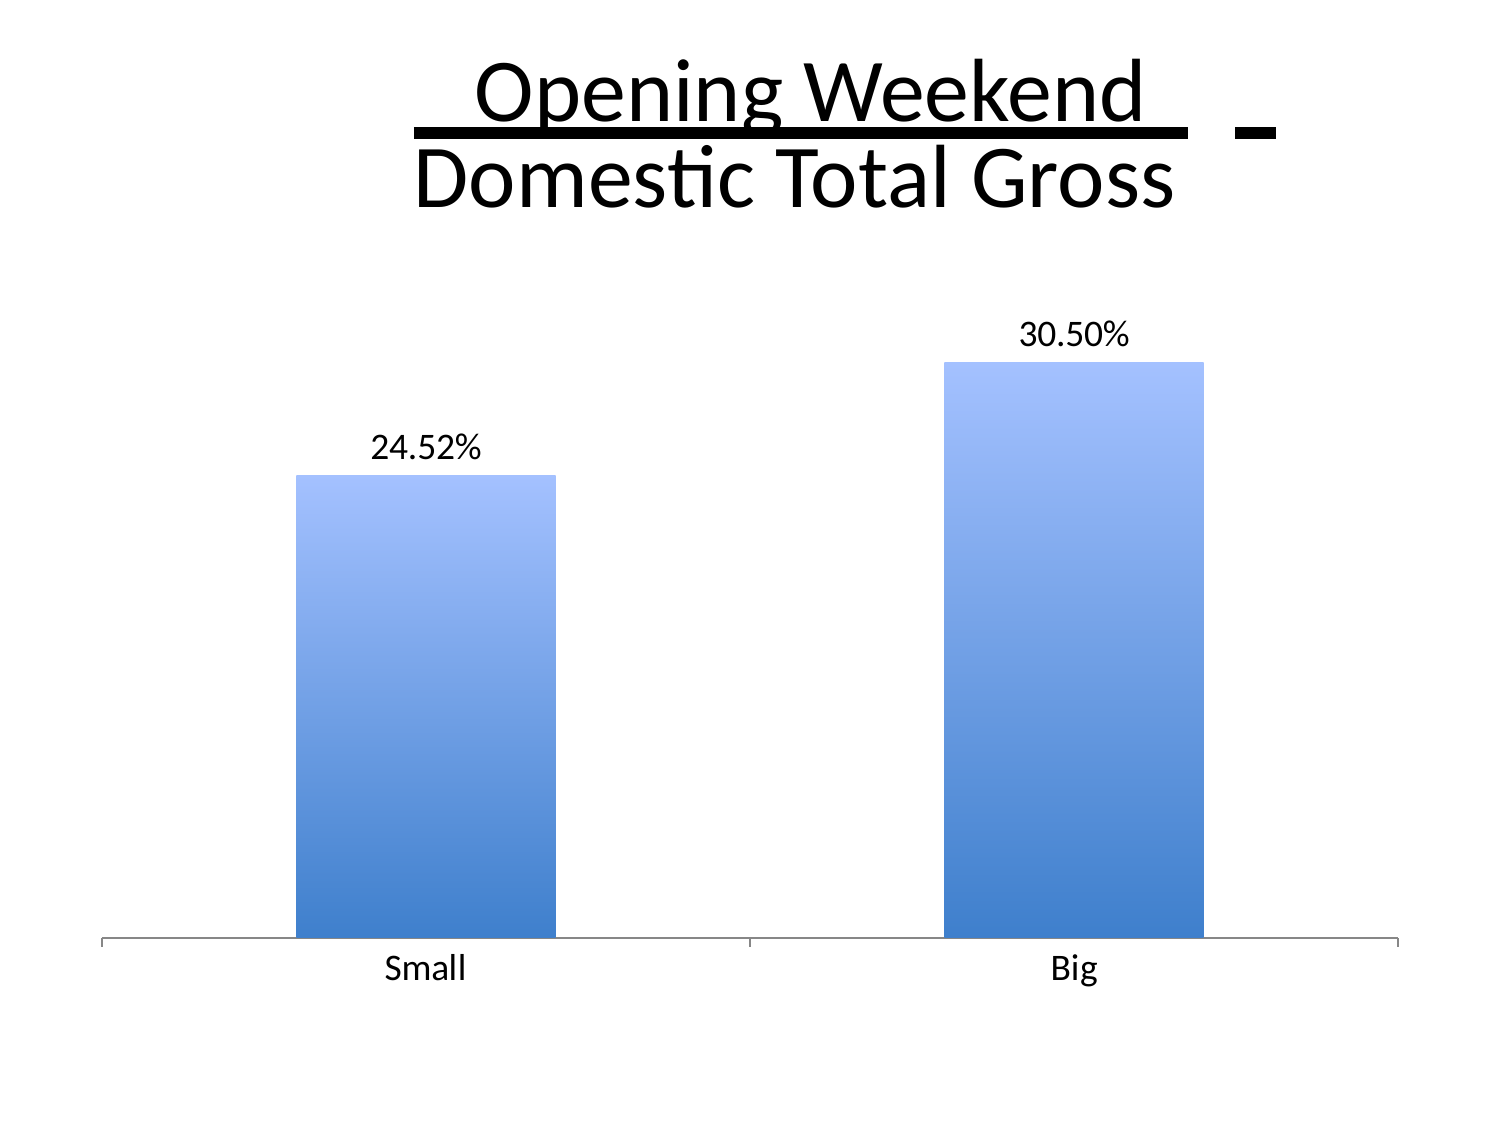

# Opening Weekend  d Domestic Total Gross

### Chart

| Category | Column1 |
|---|---|
| Small | 0.2452 |
| Big | 0.305 |